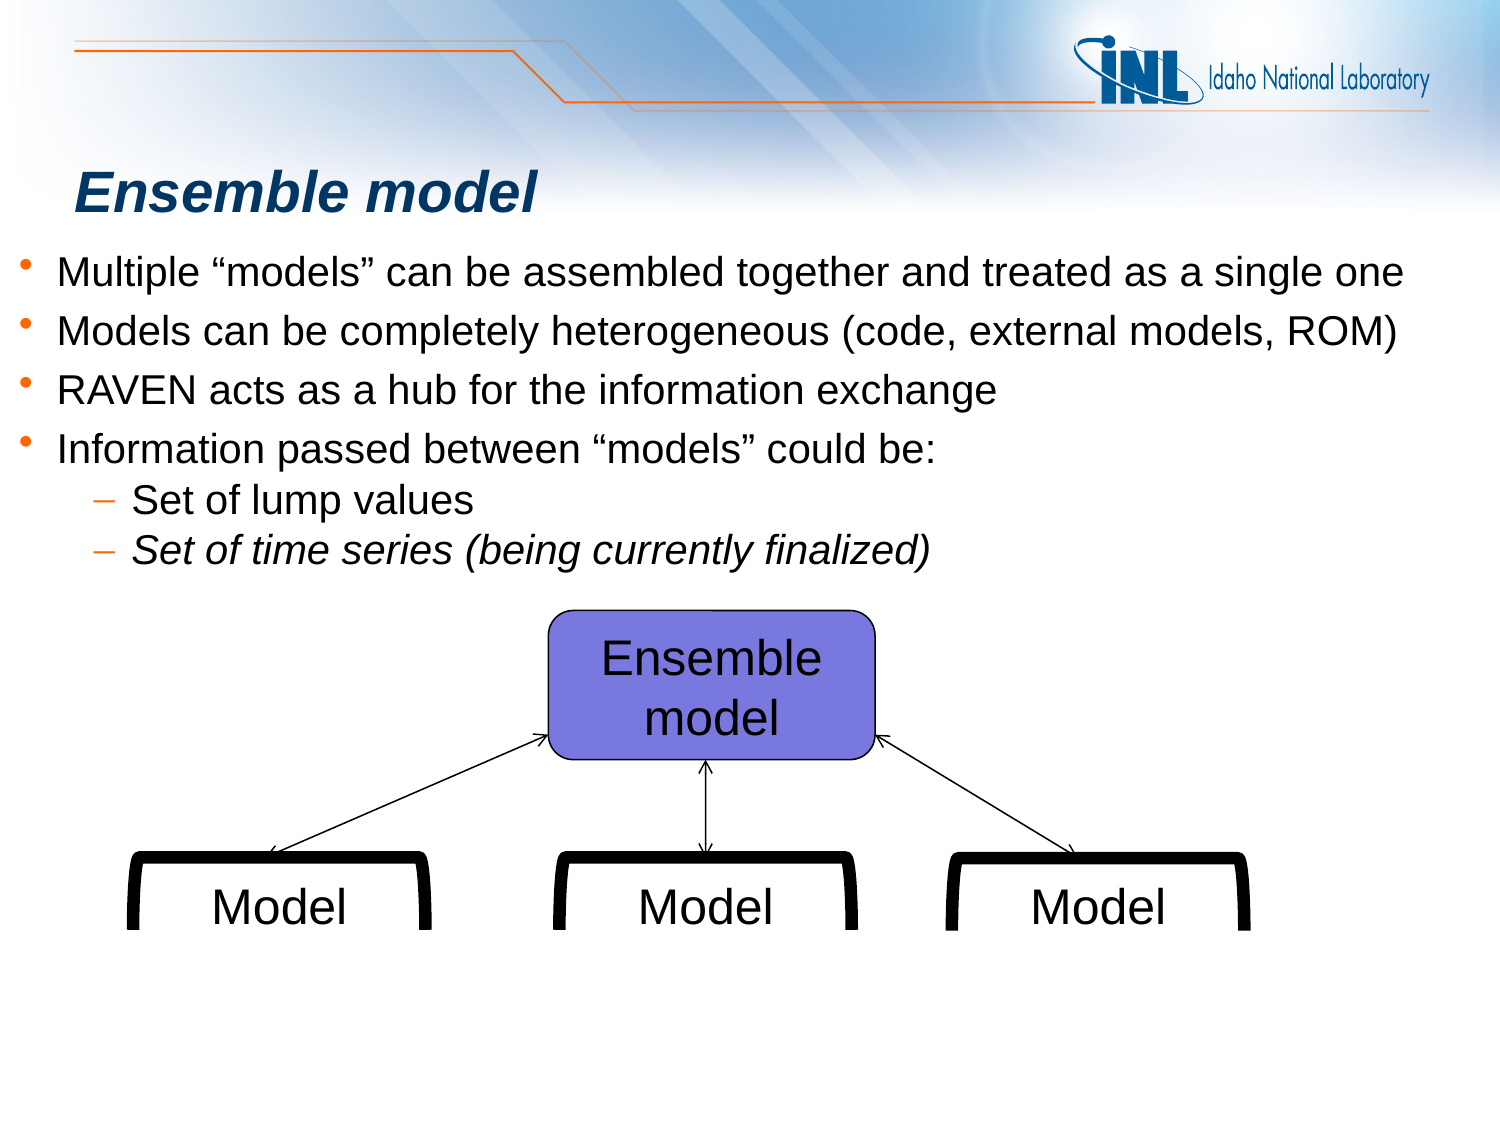

# Ensemble model
Multiple “models” can be assembled together and treated as a single one
Models can be completely heterogeneous (code, external models, ROM)
RAVEN acts as a hub for the information exchange
Information passed between “models” could be:
Set of lump values
Set of time series (being currently finalized)
Ensemble model
Model
Model
Model